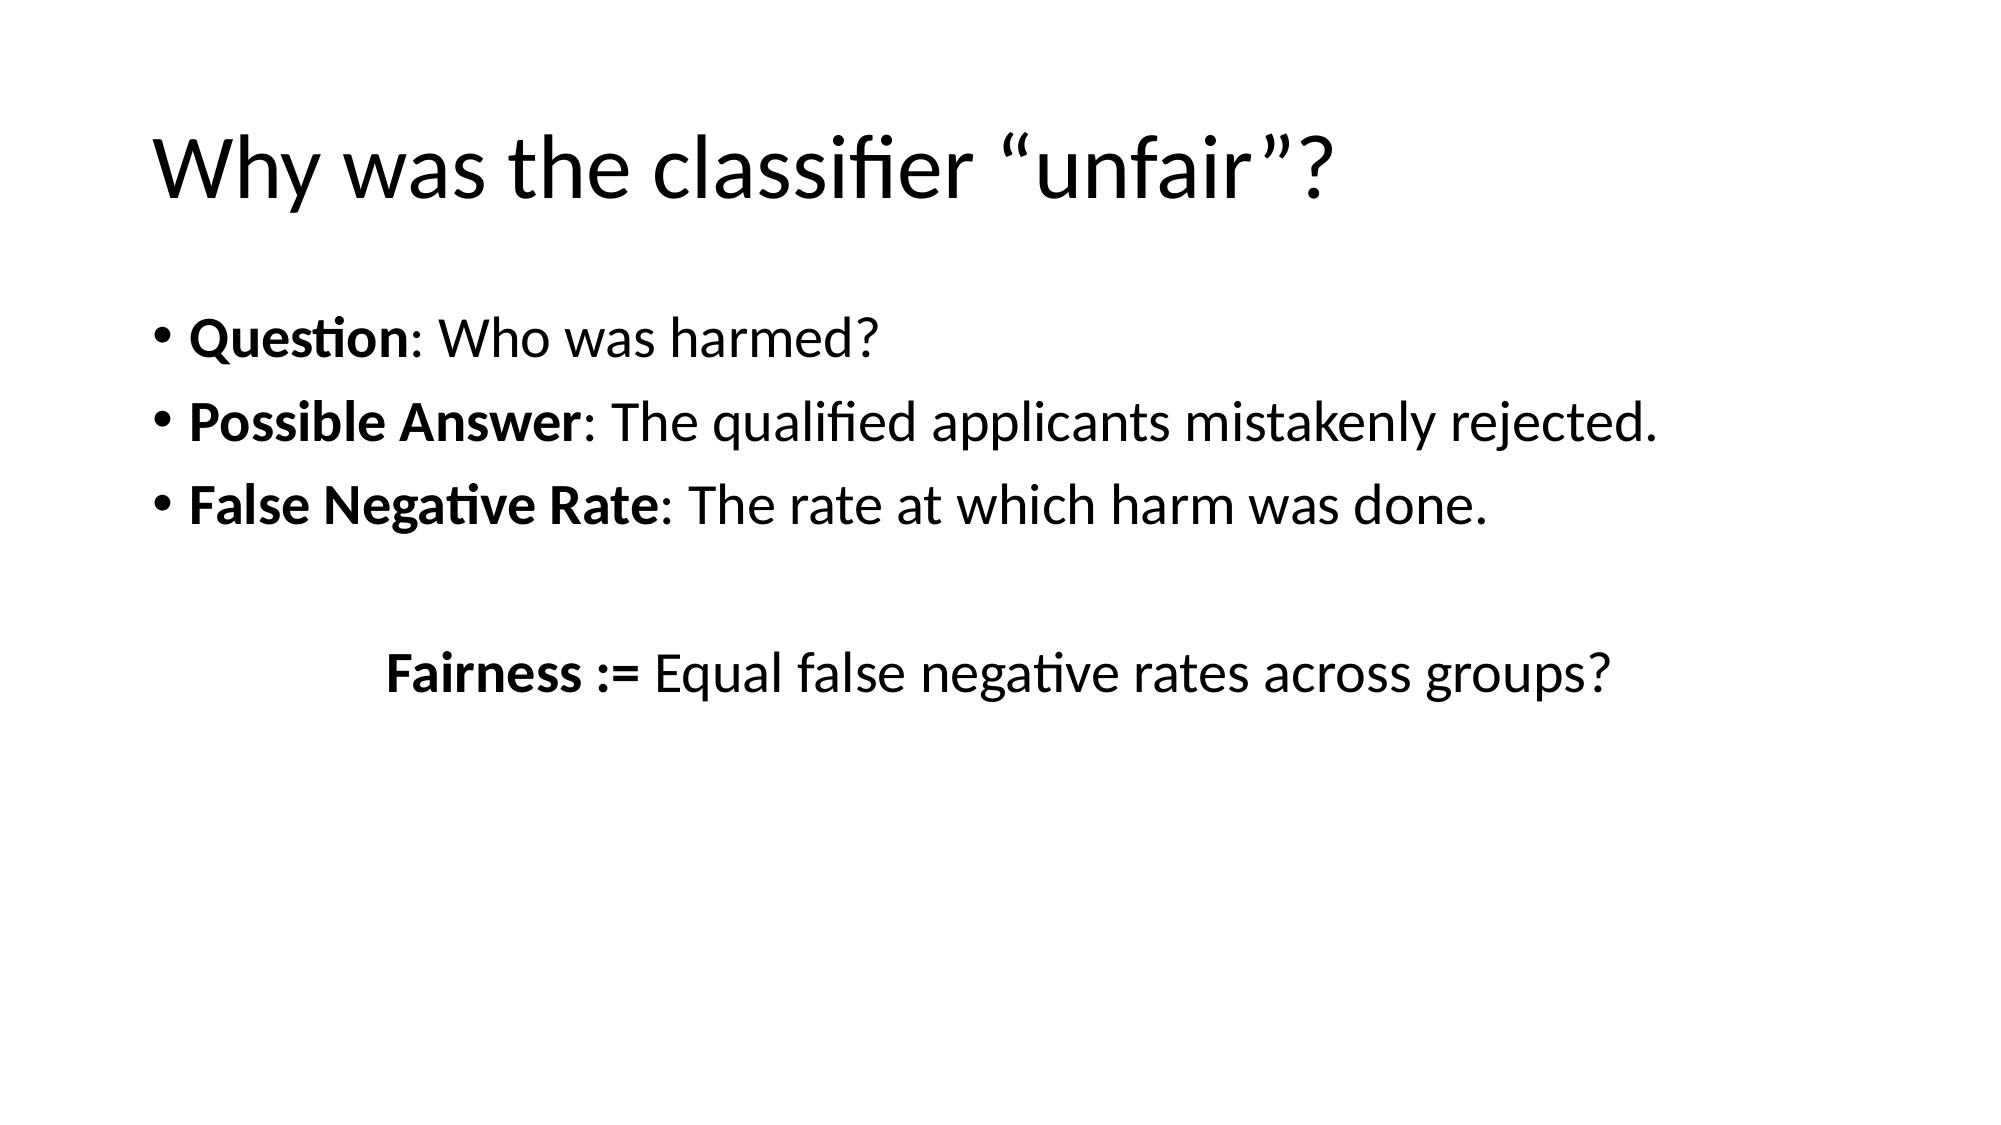

# Why was the classifier “unfair”?
Question: Who was harmed?
Possible Answer: The qualified applicants mistakenly rejected.
False Negative Rate: The rate at which harm was done.

Fairness := Equal false negative rates across groups?